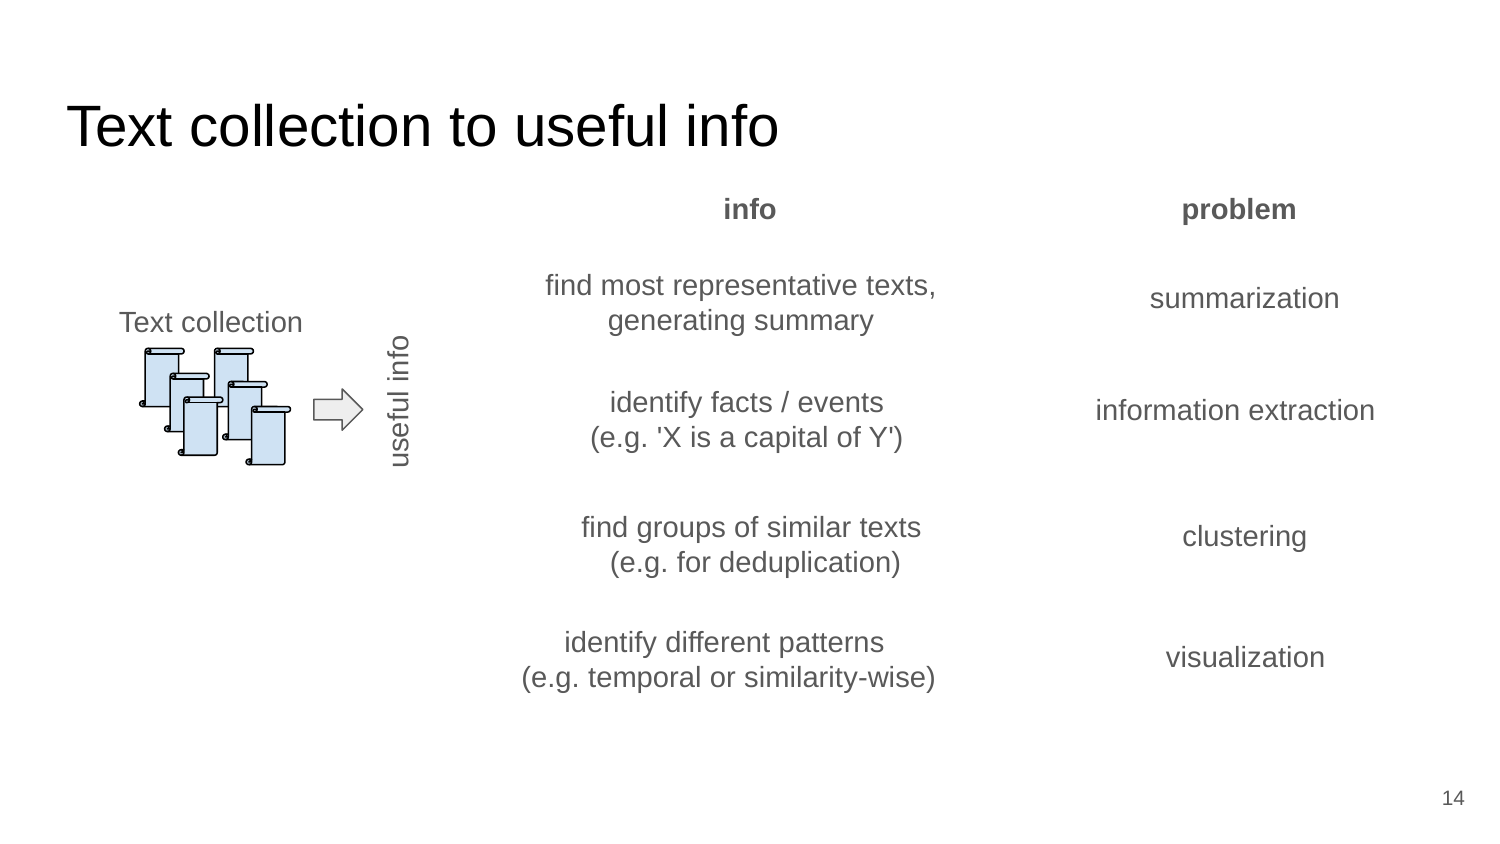

# Text collection to useful info
info
problem
find most representative texts, generating summary
summarization
Text collection

useful info
identify facts / events
(e.g. 'X is a capital of Y')

information extraction

find groups of similar texts
(e.g. for deduplication)
clustering
identify different patterns
(e.g. temporal or similarity-wise)
visualization
14